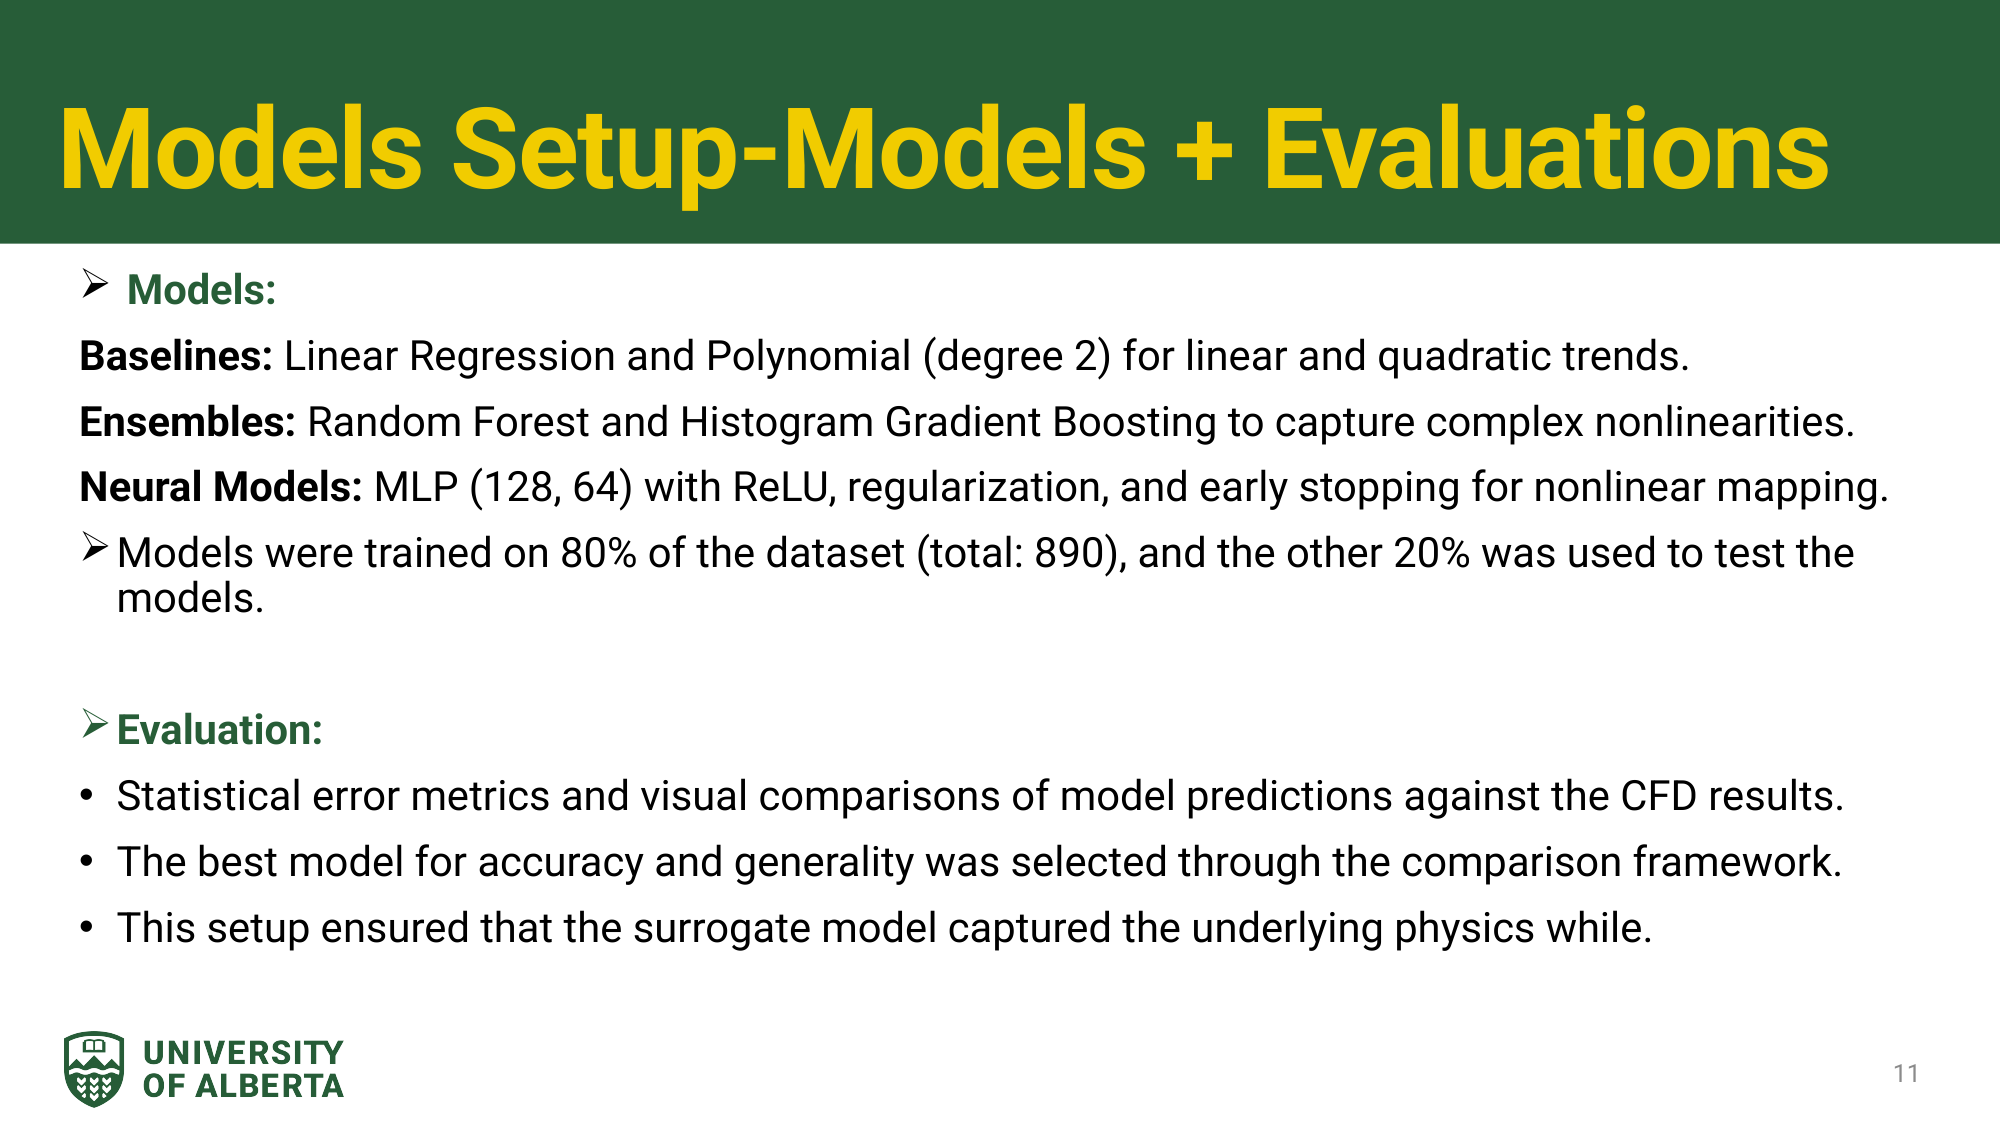

Models Setup-Models + Evaluations
 Models:
Baselines: Linear Regression and Polynomial (degree 2) for linear and quadratic trends.
Ensembles: Random Forest and Histogram Gradient Boosting to capture complex nonlinearities.
Neural Models: MLP (128, 64) with ReLU, regularization, and early stopping for nonlinear mapping.
Models were trained on 80% of the dataset (total: 890), and the other 20% was used to test the models.

Evaluation:
Statistical error metrics and visual comparisons of model predictions against the CFD results.
The best model for accuracy and generality was selected through the comparison framework.
This setup ensured that the surrogate model captured the underlying physics while.
11